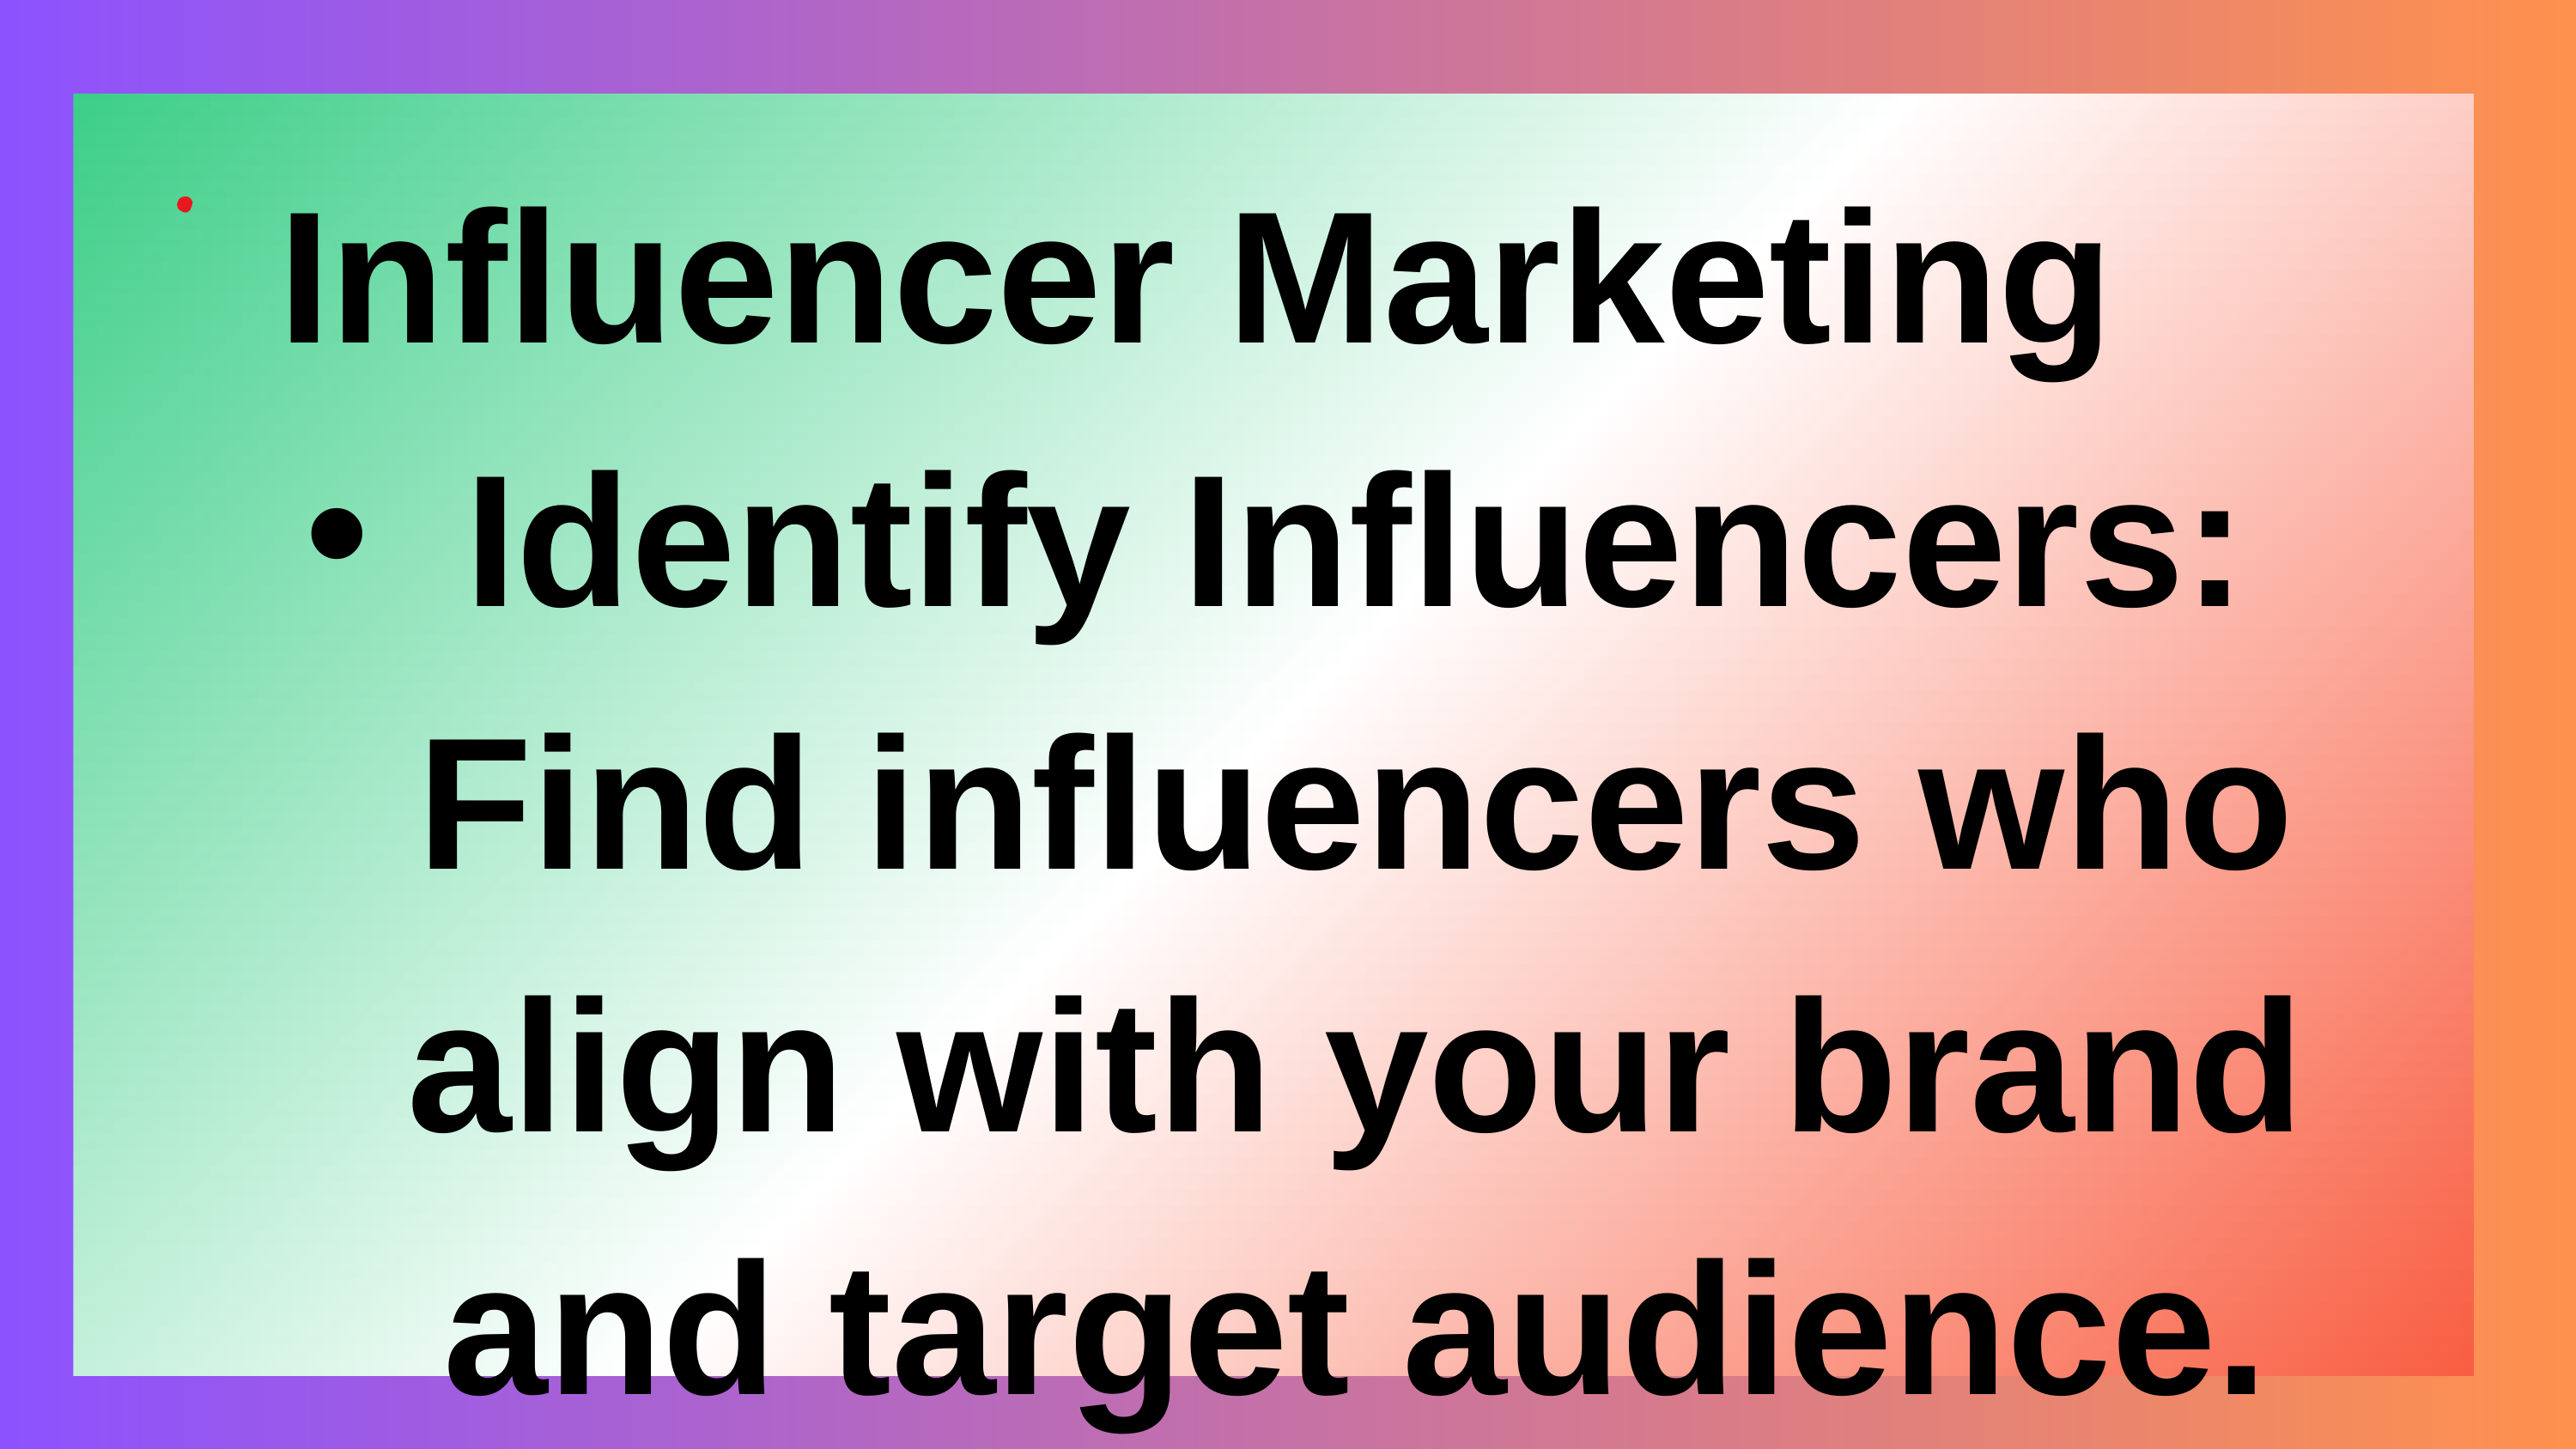

Influencer Marketing
Identify Influencers: Find influencers who align with your brand and target audience.

62